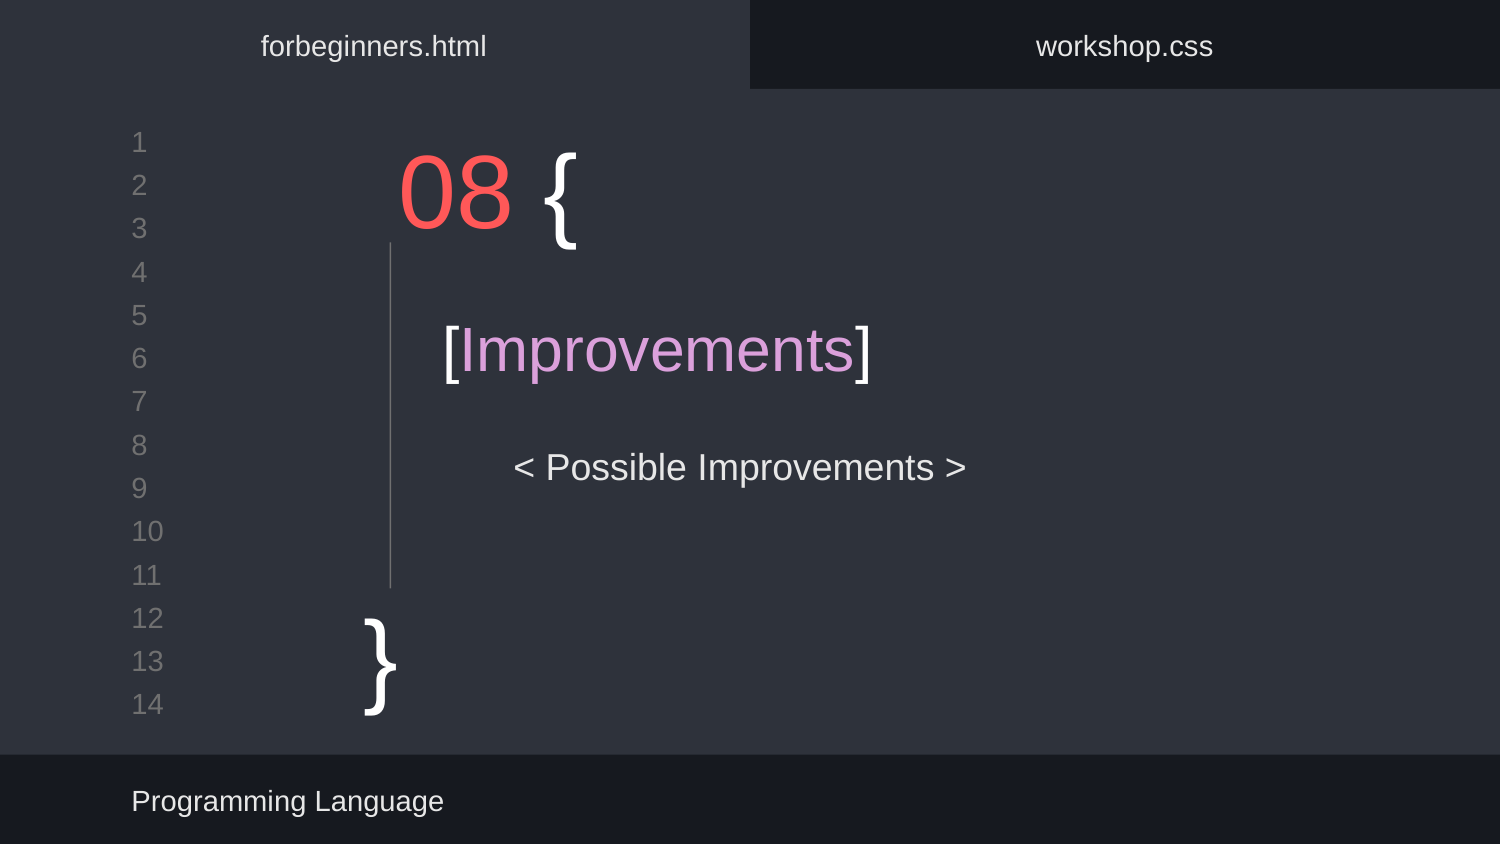

forbeginners.html
workshop.css
# 08 {
[Improvements]
< Possible Improvements >
}
Programming Language